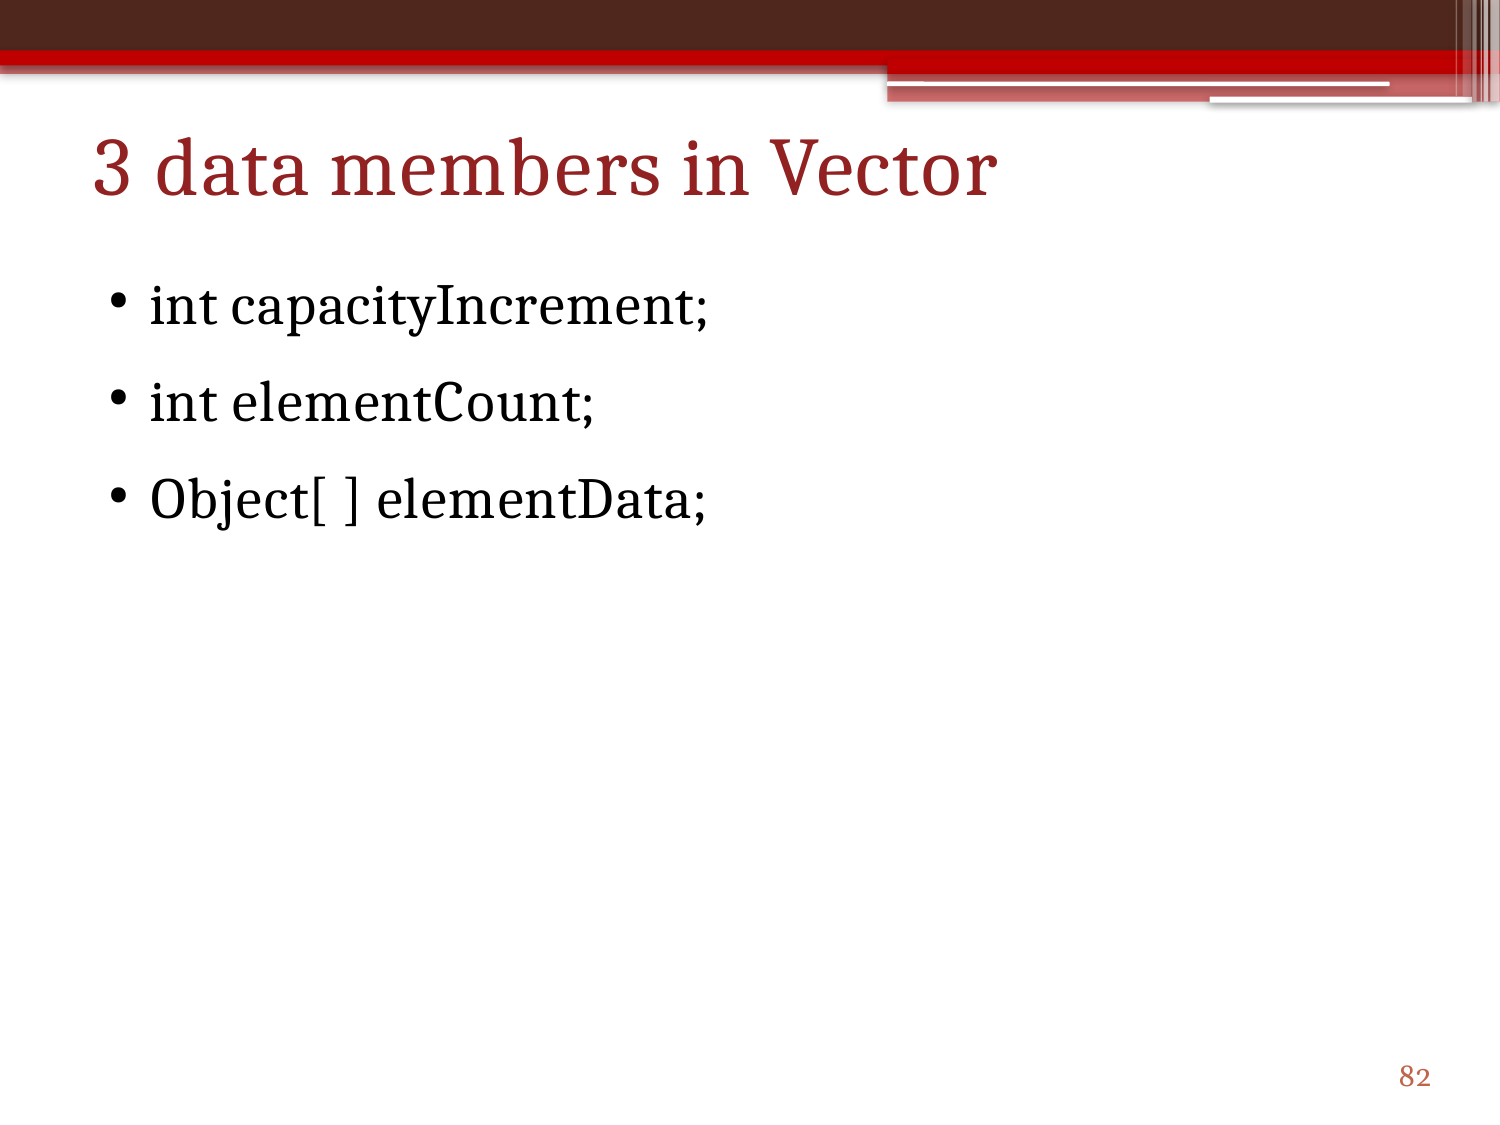

# 3 data members in Vector
int capacityIncrement;
int elementCount;
Object[ ] elementData;
82